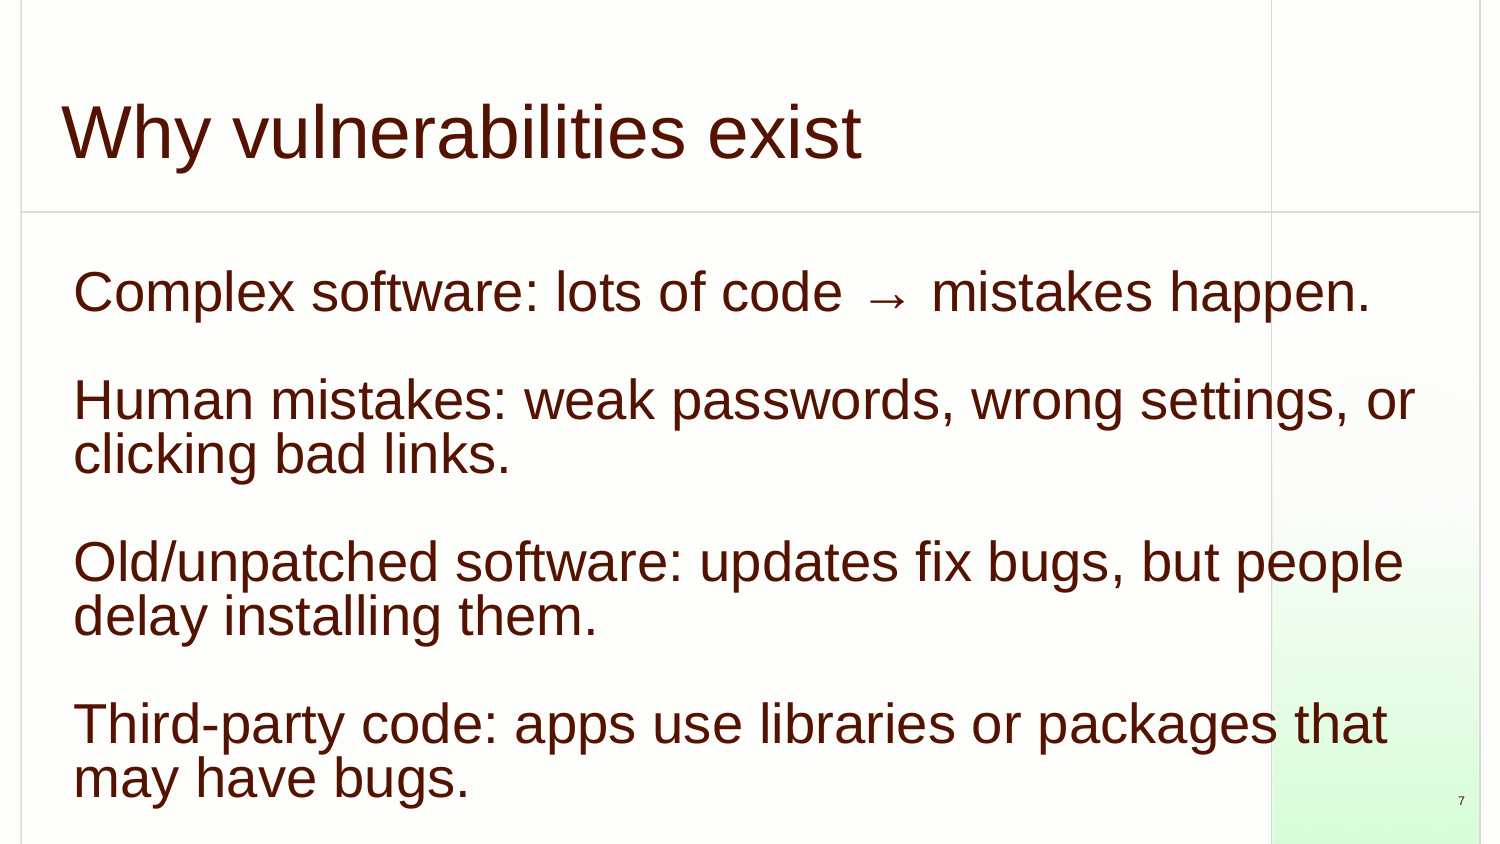

# Why vulnerabilities exist
Complex software: lots of code → mistakes happen.

Human mistakes: weak passwords, wrong settings, or clicking bad links.

Old/unpatched software: updates fix bugs, but people delay installing them.

Third-party code: apps use libraries or packages that may have bugs.
7